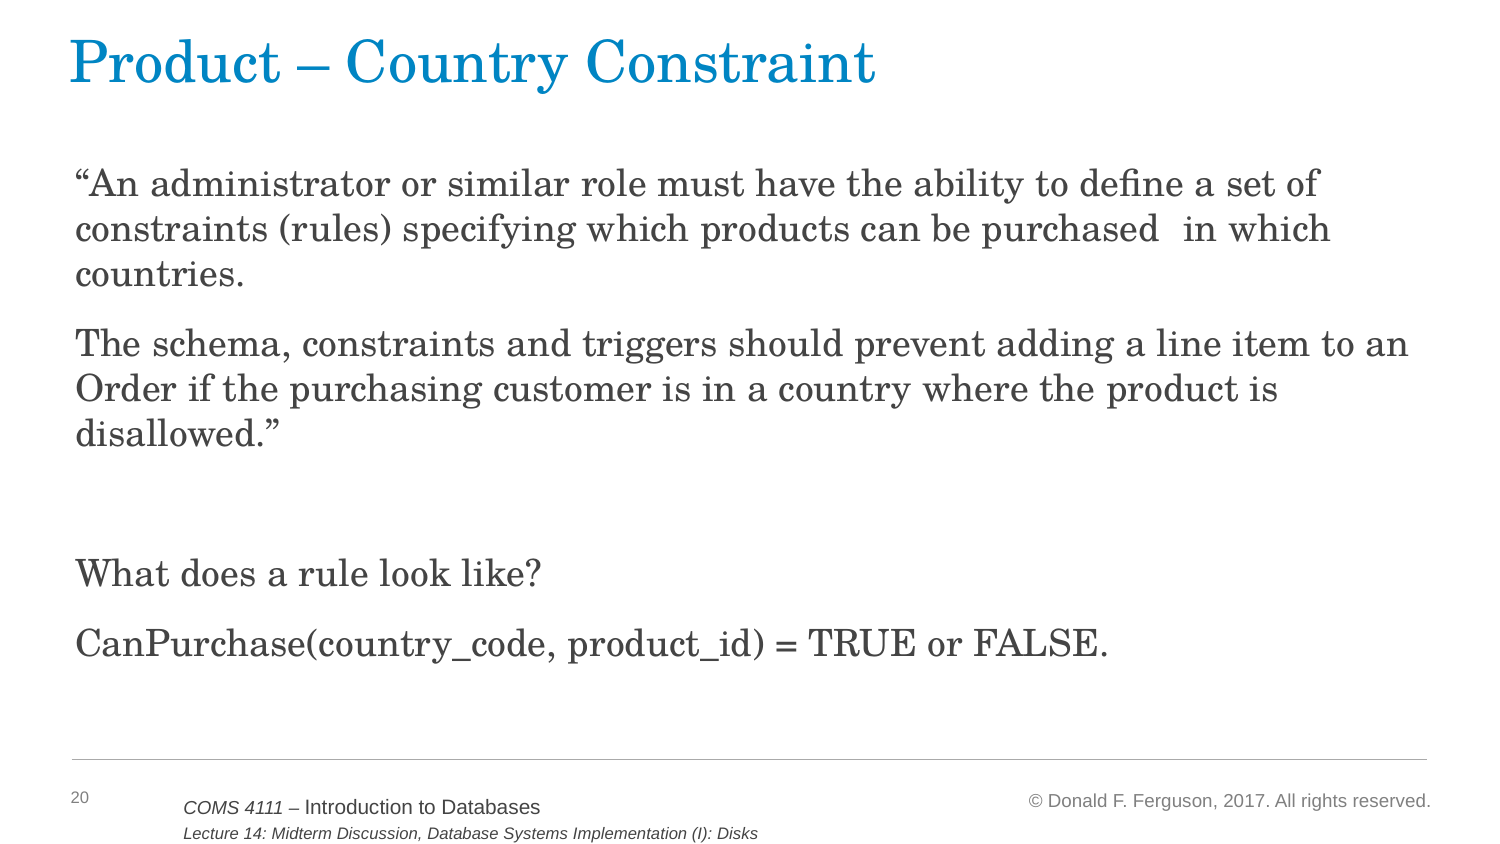

# Product – Country Constraint
“An administrator or similar role must have the ability to define a set of constraints (rules) specifying which products can be purchased  in which countries.
The schema, constraints and triggers should prevent adding a line item to an Order if the purchasing customer is in a country where the product is disallowed.”

What does a rule look like?
CanPurchase(country_code, product_id) = TRUE or FALSE.